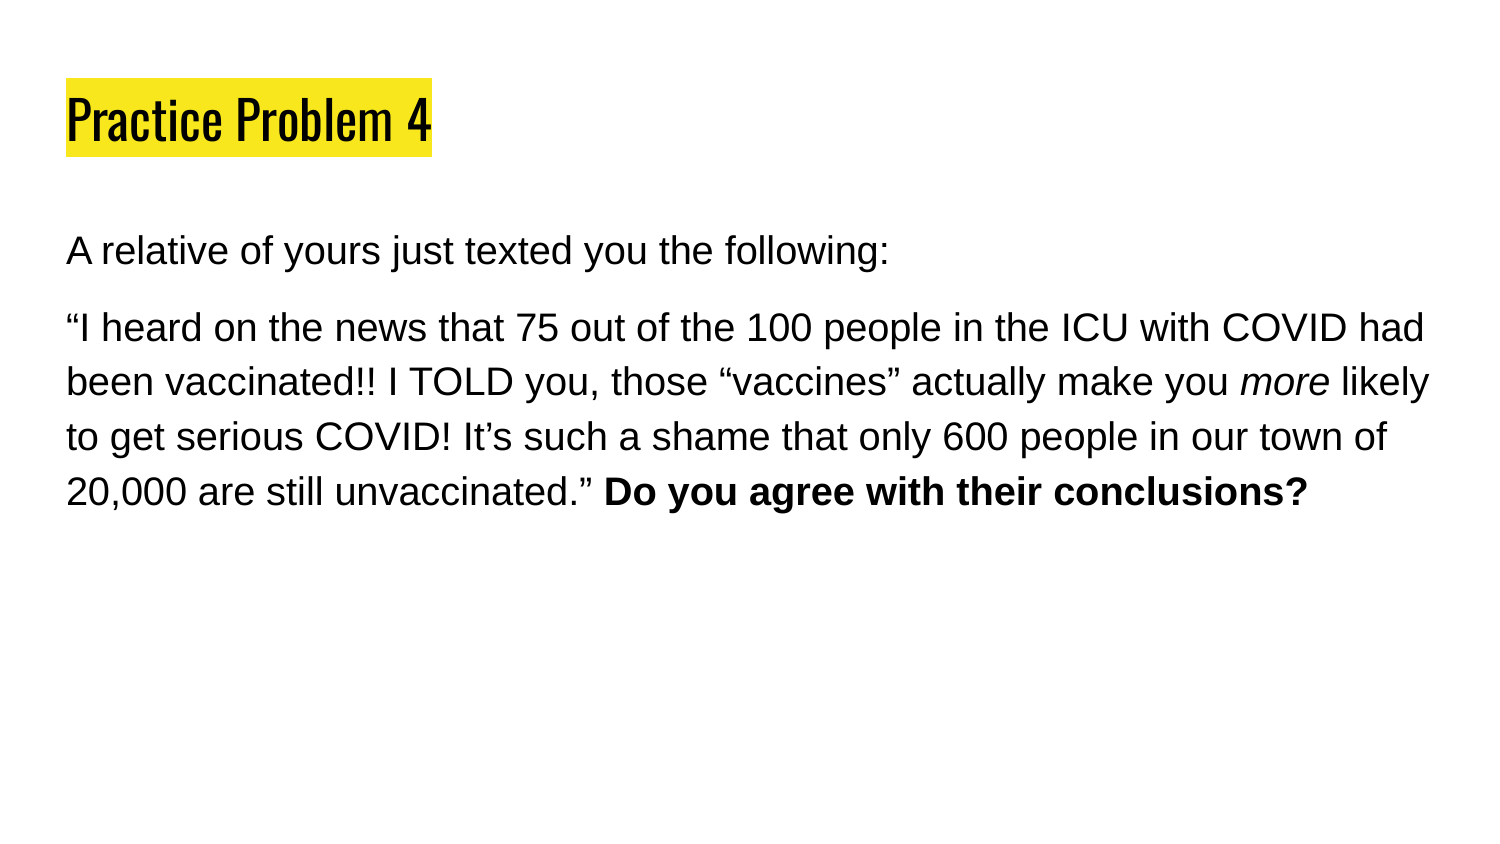

# Practice Problem 4
A relative of yours just texted you the following:
“I heard on the news that 75 out of the 100 people in the ICU with COVID had been vaccinated!! I TOLD you, those “vaccines” actually make you more likely to get serious COVID! It’s such a shame that only 600 people in our town of 20,000 are still unvaccinated.” Do you agree with their conclusions?
P(unvax) = 600/20,000 = 0.03		P(vax) = 1 - 0.03 = 0.97
P(ICU) = 100/20,000 =  0.005		P(not in ICU) = 1 - 0.005 = 0.995
P(vax | ICU) = 0.75				P(unvax | ICU) =  1 - 0.75 = 0.25